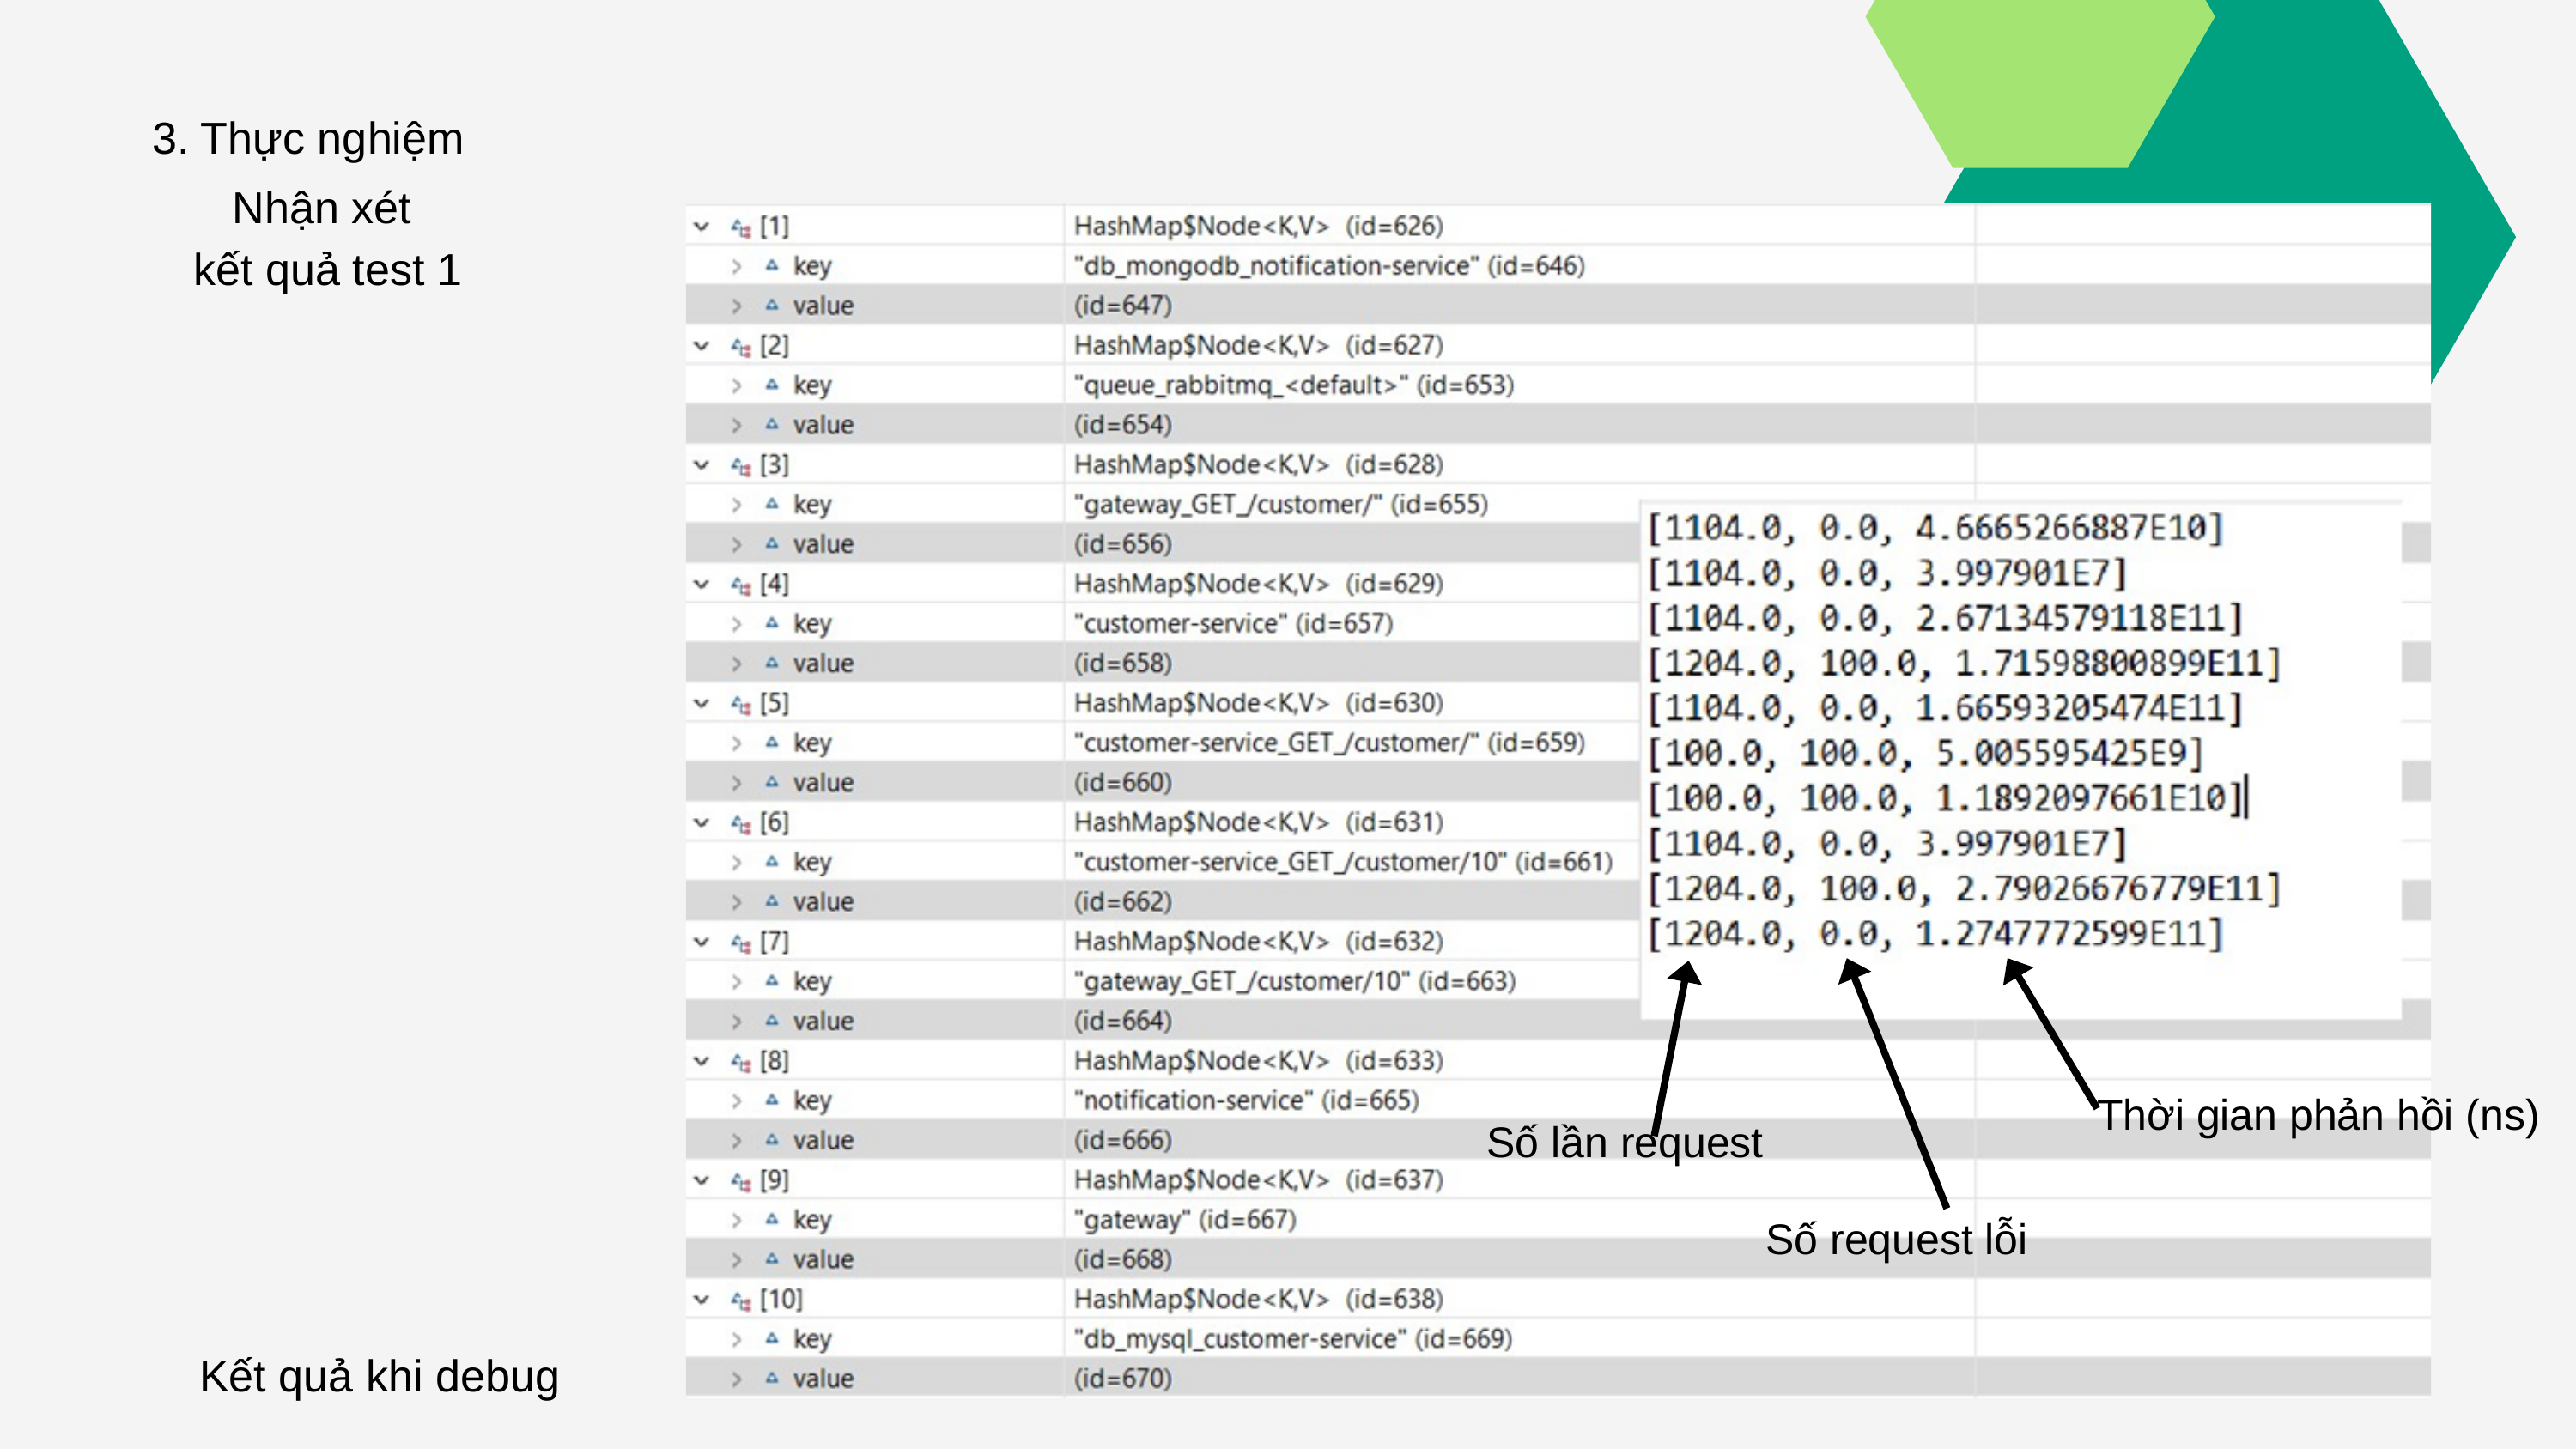

3. Thực nghiệm
Nhận xét
kết quả test 1

Thời gian phản hồi (ns)
Số lần request
Số request lỗi
Kết quả khi debug